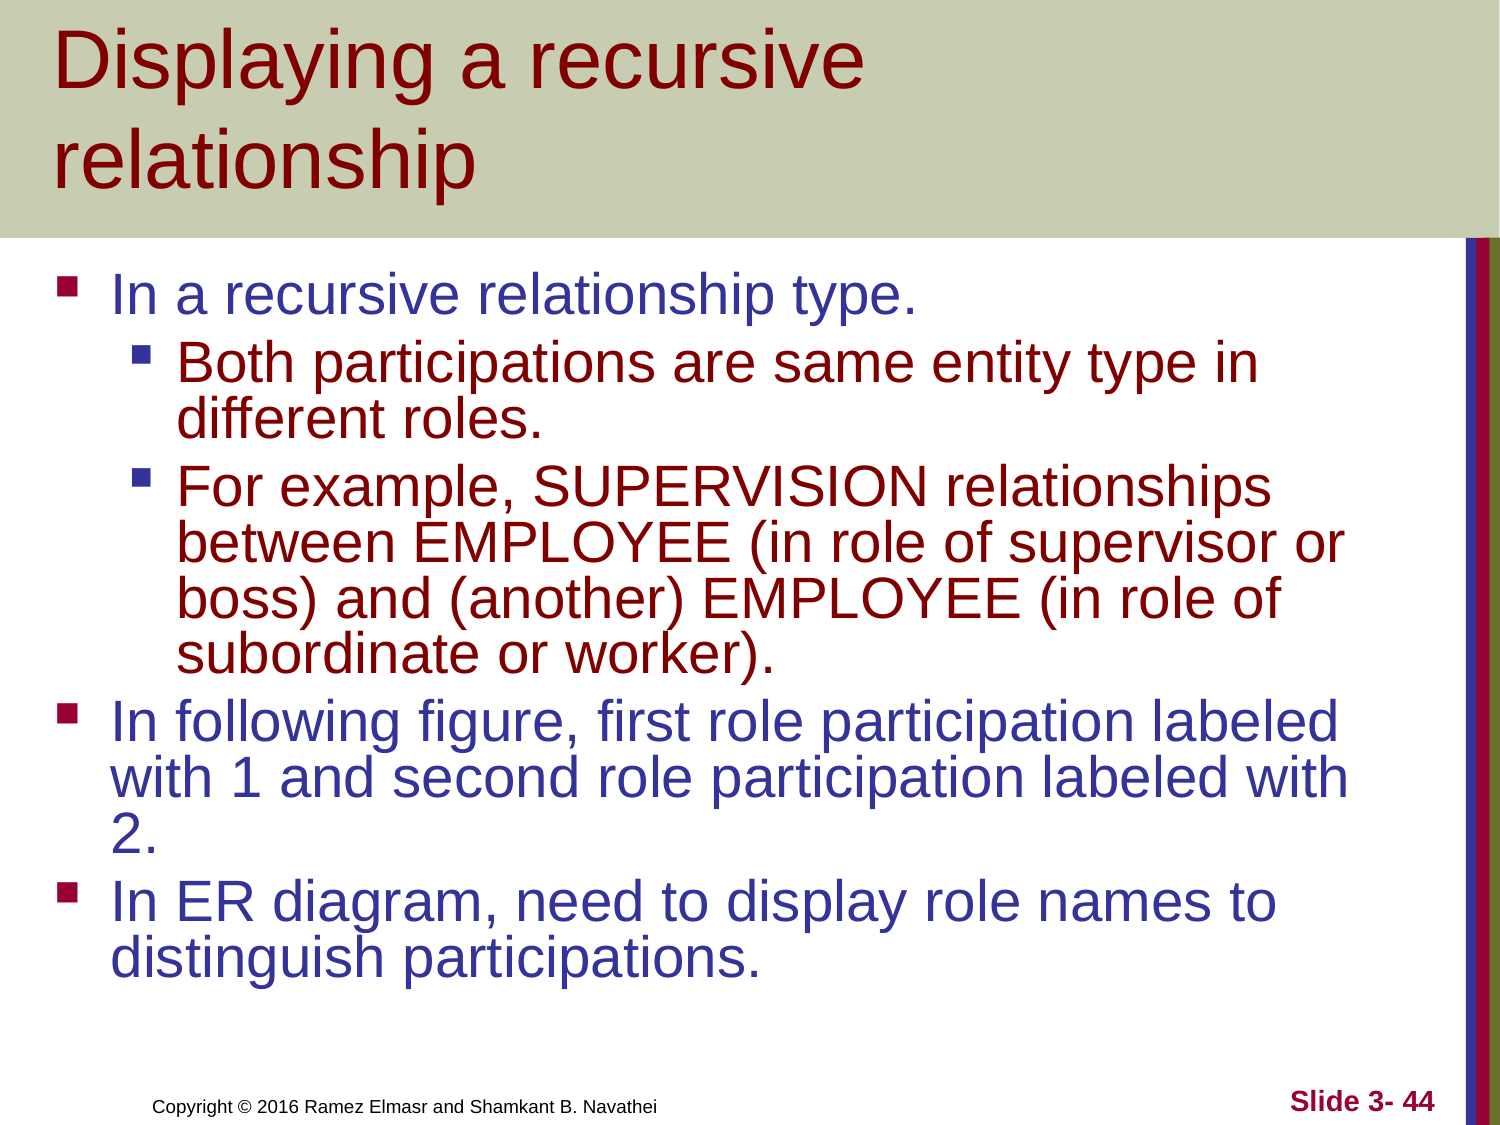

# Displaying a recursive relationship
In a recursive relationship type.
Both participations are same entity type in different roles.
For example, SUPERVISION relationships between EMPLOYEE (in role of supervisor or boss) and (another) EMPLOYEE (in role of subordinate or worker).
In following figure, first role participation labeled with 1 and second role participation labeled with 2.
In ER diagram, need to display role names to distinguish participations.
Slide 3- 44